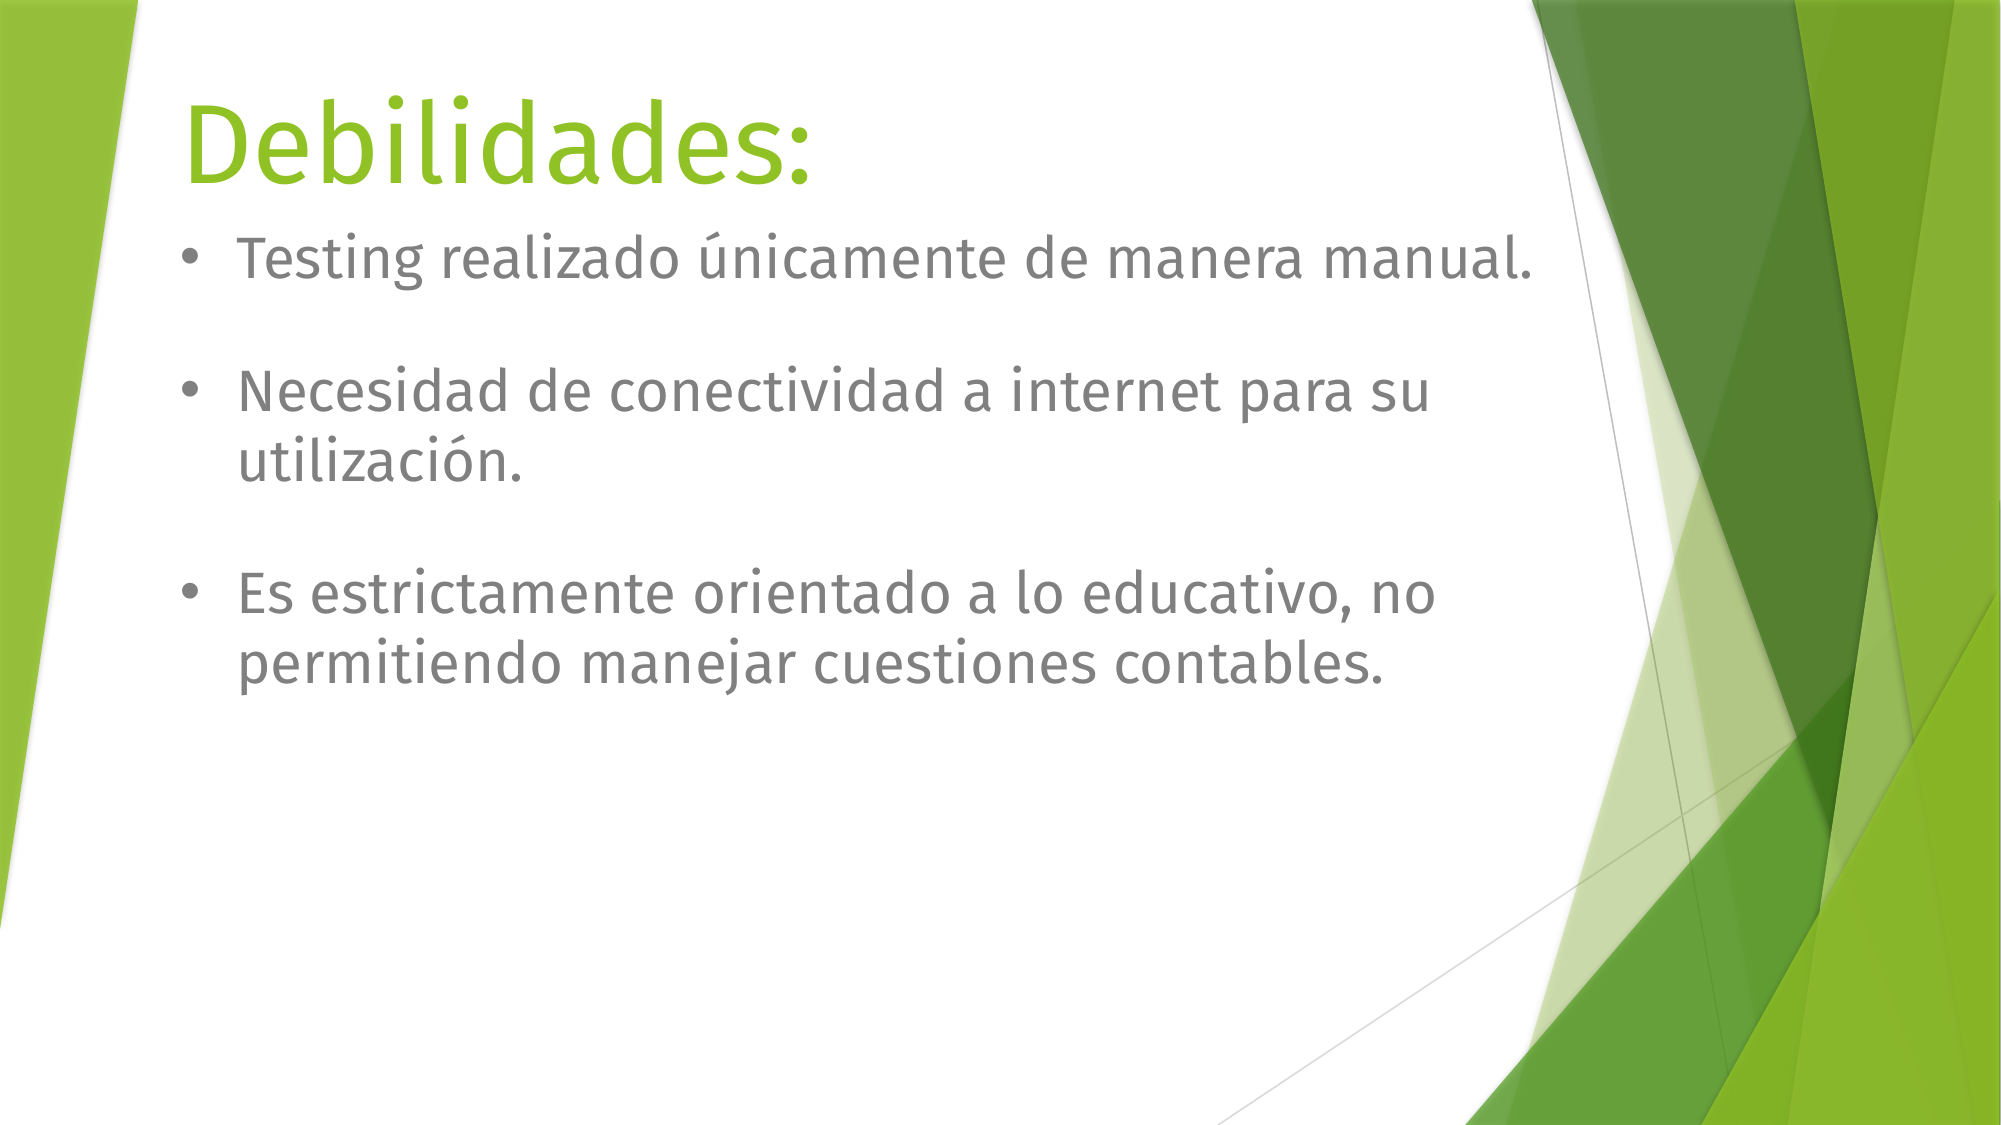

# Debilidades:
Testing realizado únicamente de manera manual.
Necesidad de conectividad a internet para su utilización.
Es estrictamente orientado a lo educativo, no permitiendo manejar cuestiones contables.